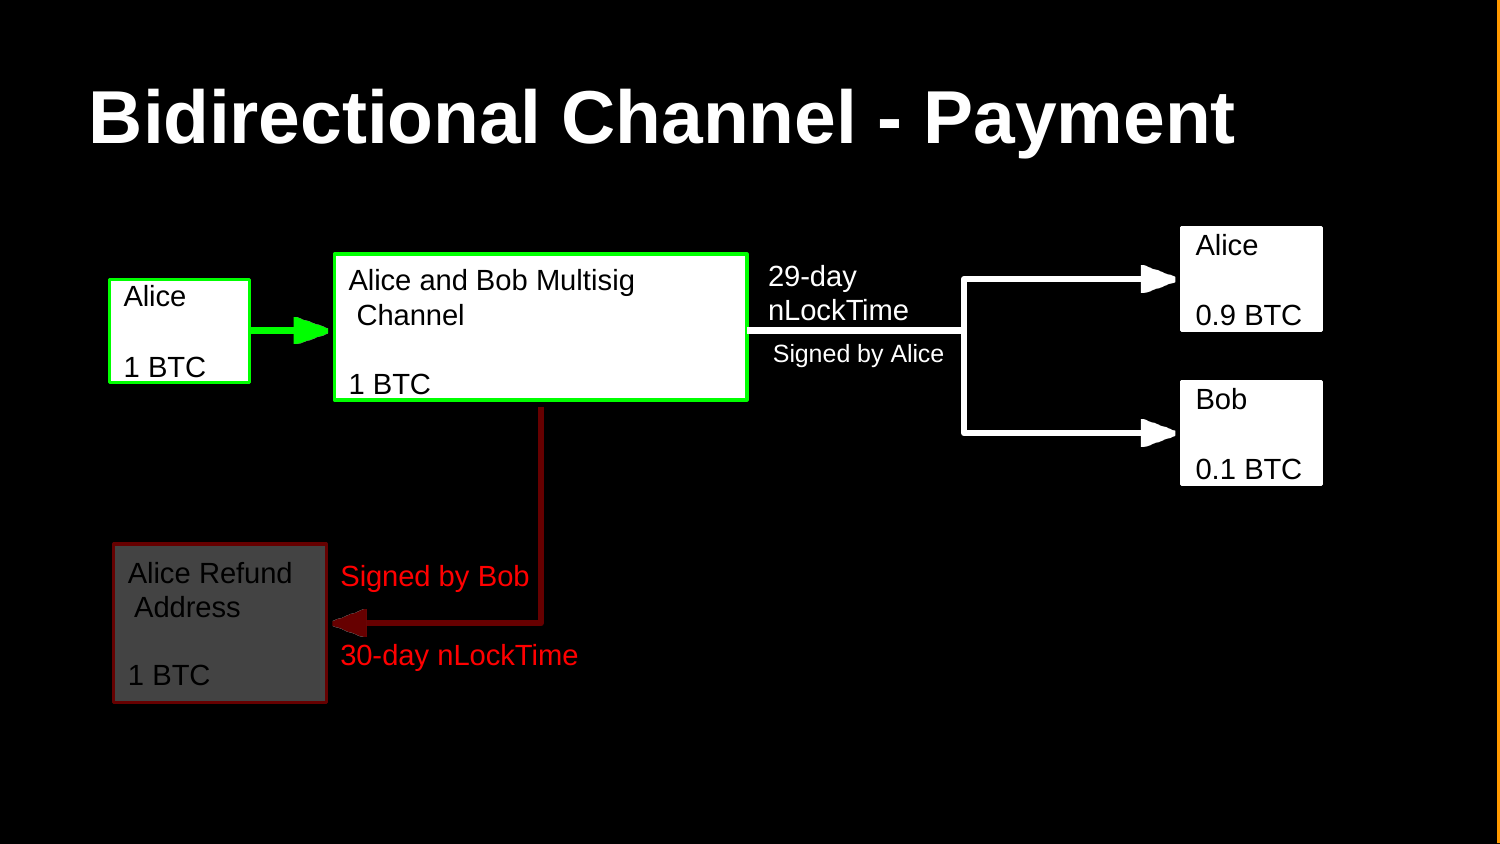

# Bidirectional Channel - Payment
Alice

0.9 BTC

29-day  nLockTime
Signed by Alice
Alice and Bob Multisig  Channel

1 BTC

Alice

1 BTC

Bob

0.1 BTC

Alice Refund  Address
Signed by Bob

30-day nLockTime
1 BTC